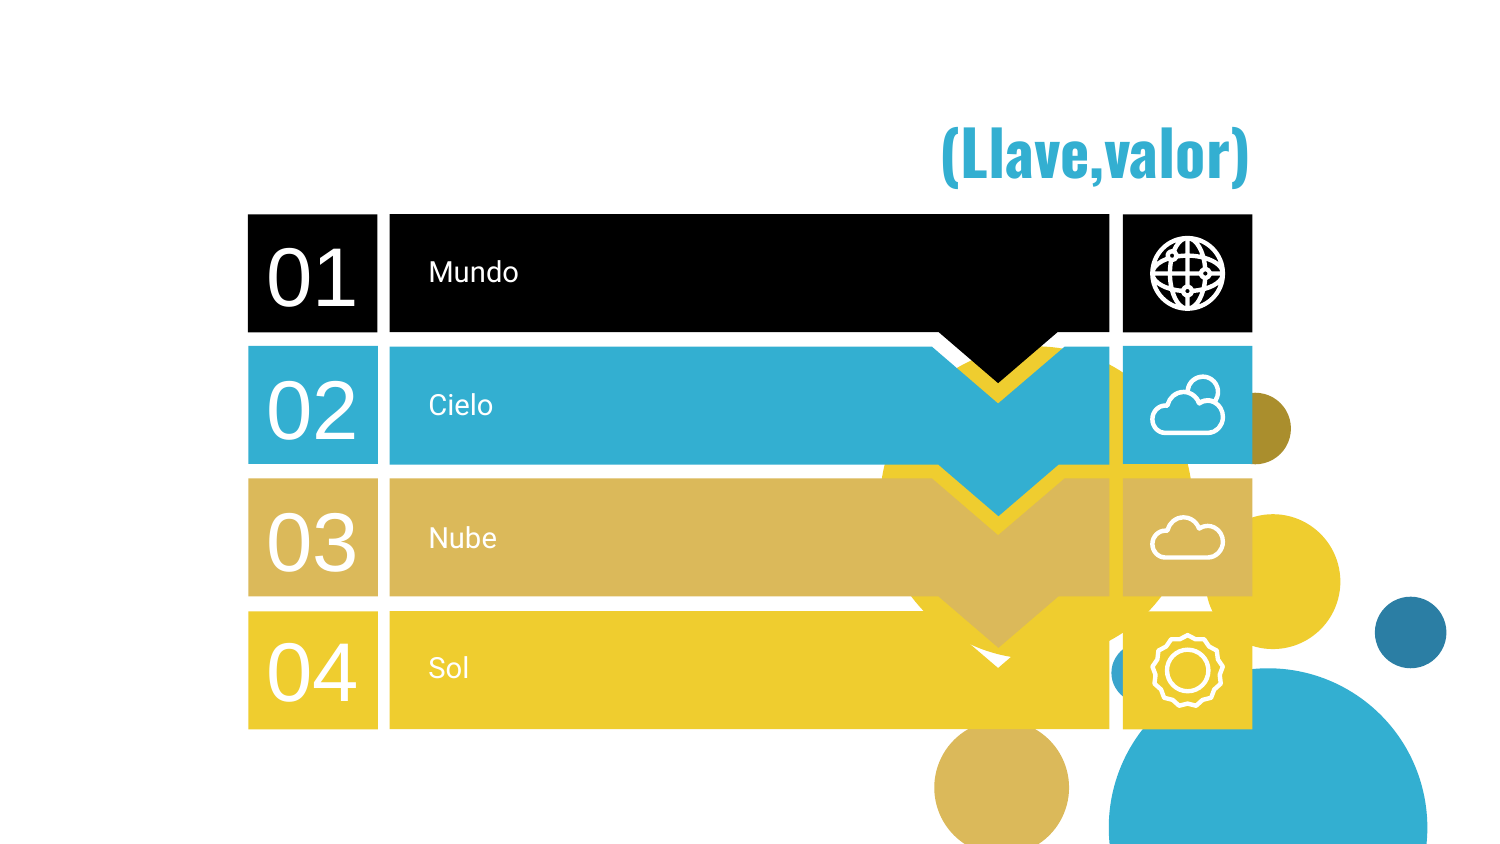

# (Llave,valor)

01
Mundo

02
Cielo

03
Nube

04
Sol